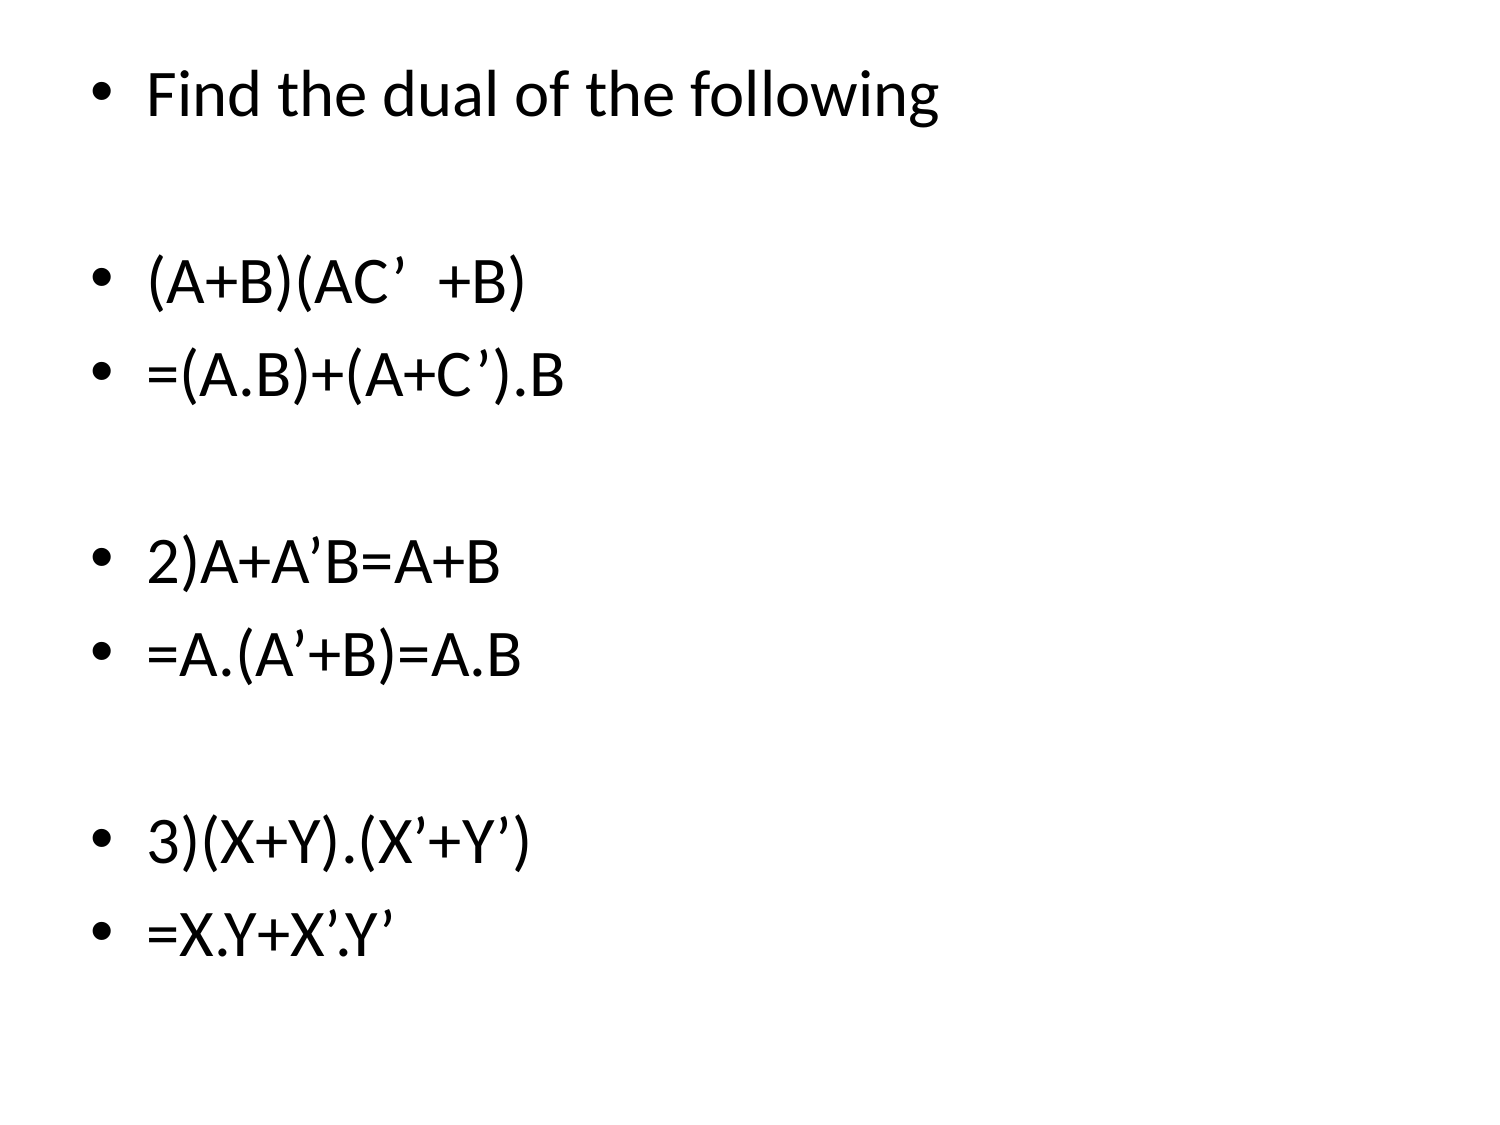

Find the dual of the following

(A+B)(AC’  +B)
=(A.B)+(A+C’).B

2)A+A’B=A+B
=A.(A’+B)=A.B

3)(X+Y).(X’+Y’)
=X.Y+X’.Y’